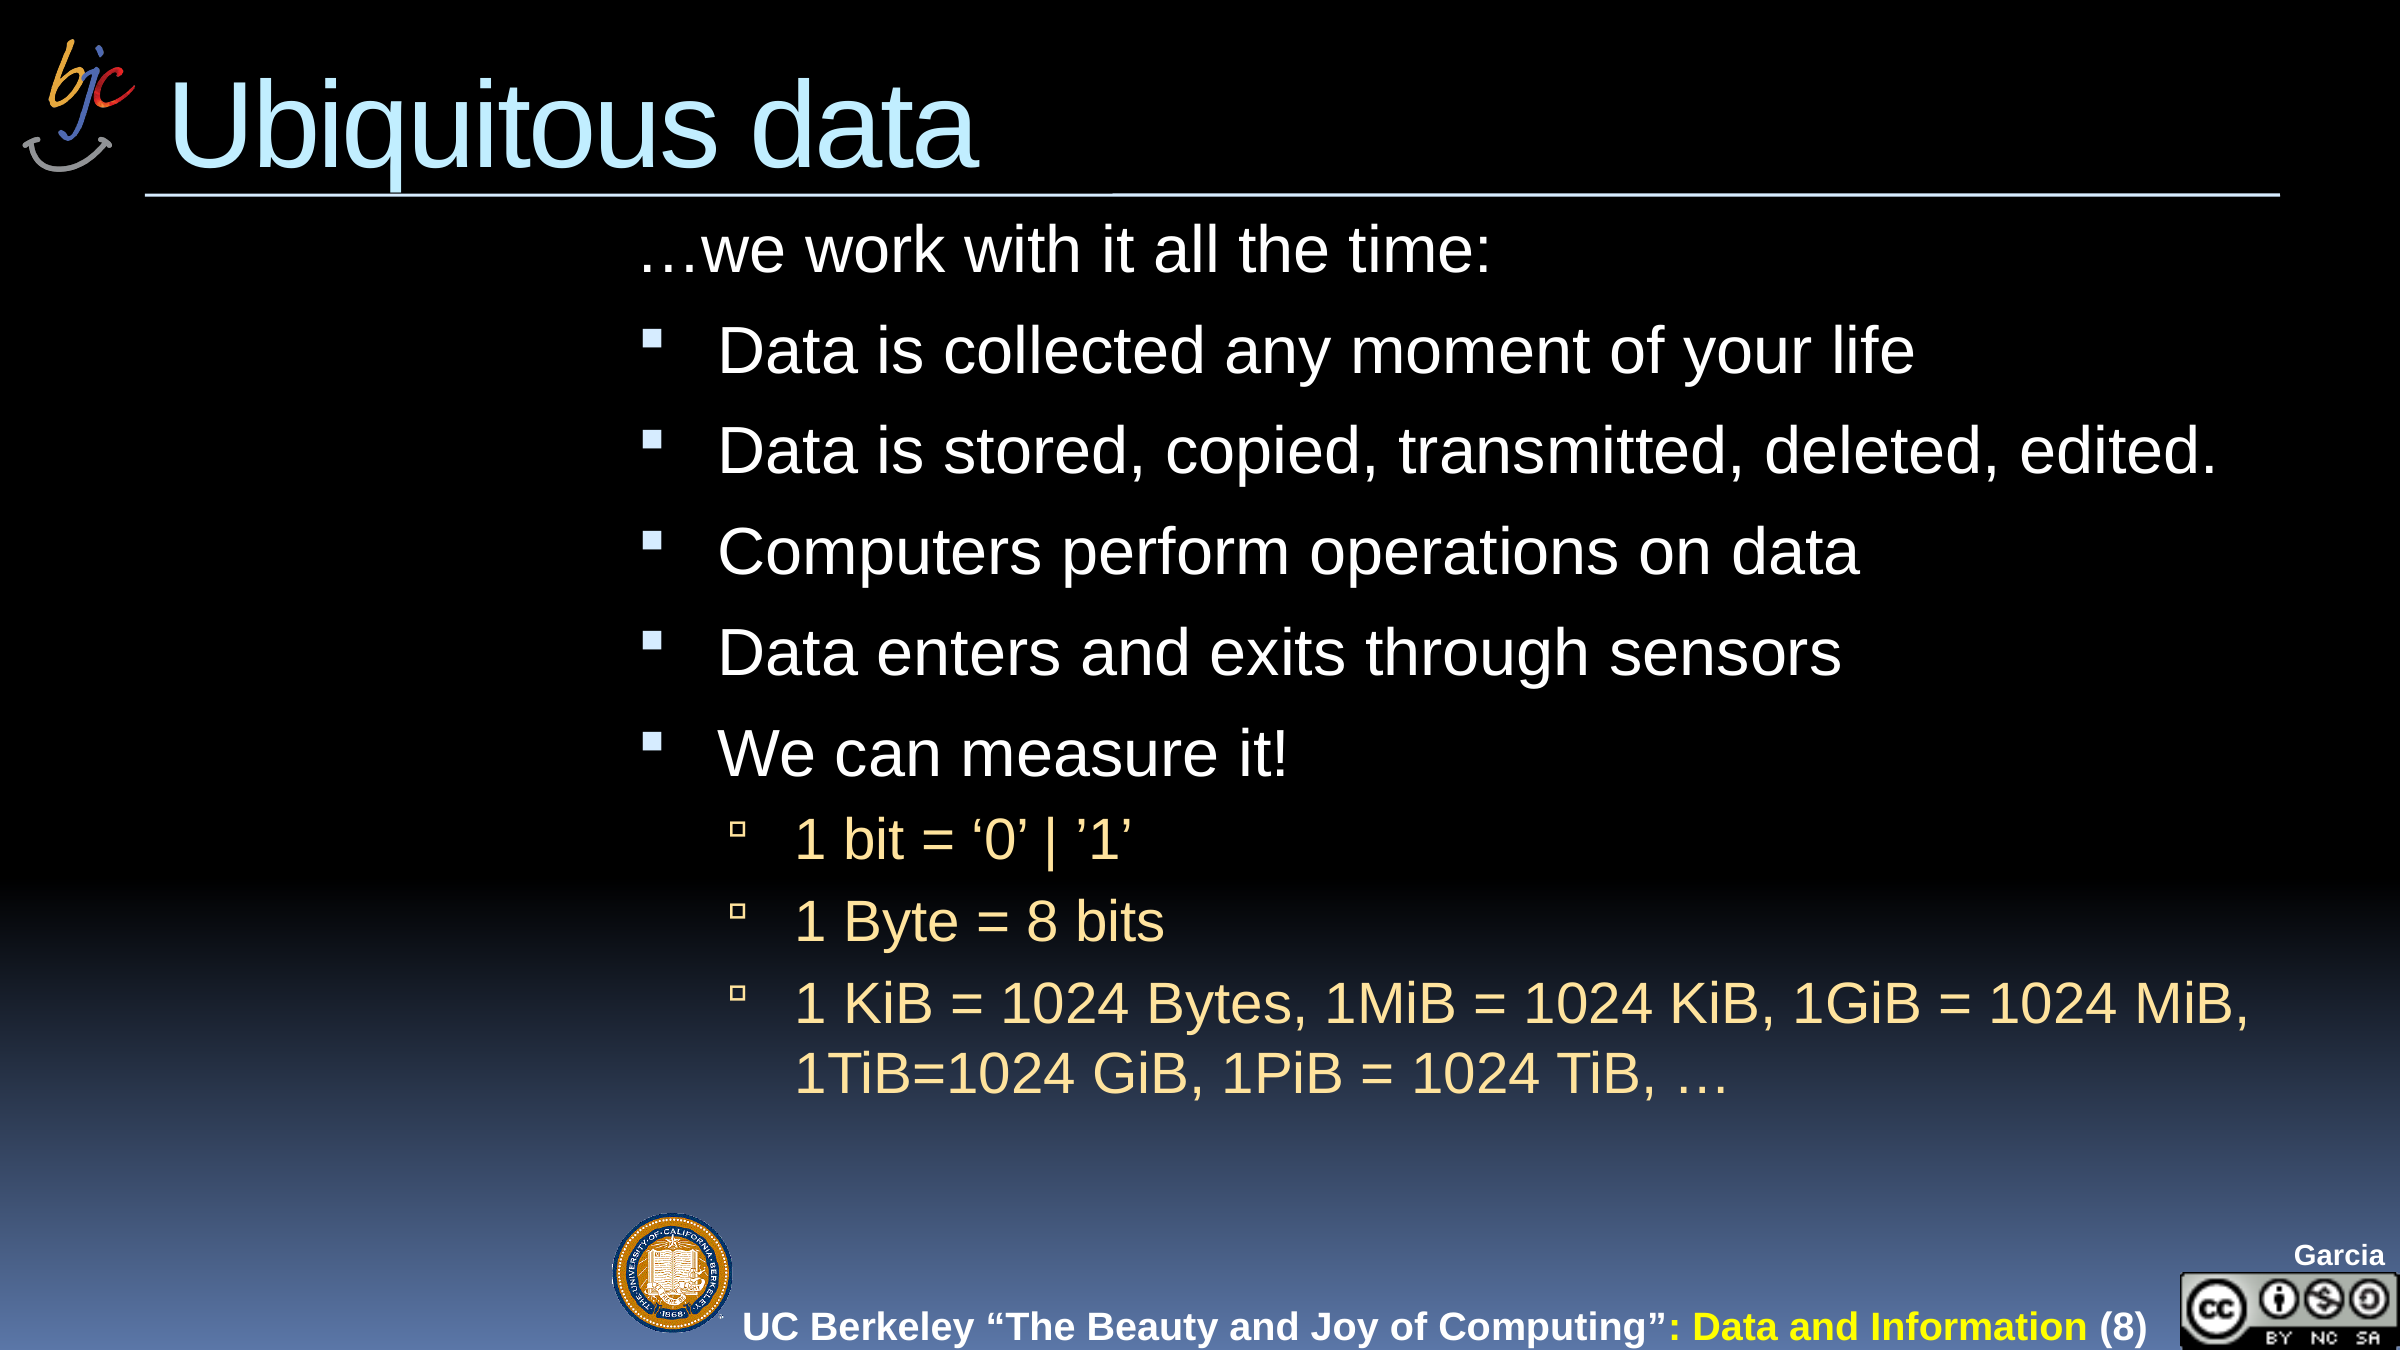

# Ubiquitous data
…we work with it all the time:
Data is collected any moment of your life
Data is stored, copied, transmitted, deleted, edited.
Computers perform operations on data
Data enters and exits through sensors
We can measure it!
1 bit = ‘0’ | ’1’
1 Byte = 8 bits
1 KiB = 1024 Bytes, 1MiB = 1024 KiB, 1GiB = 1024 MiB, 1TiB=1024 GiB, 1PiB = 1024 TiB, …